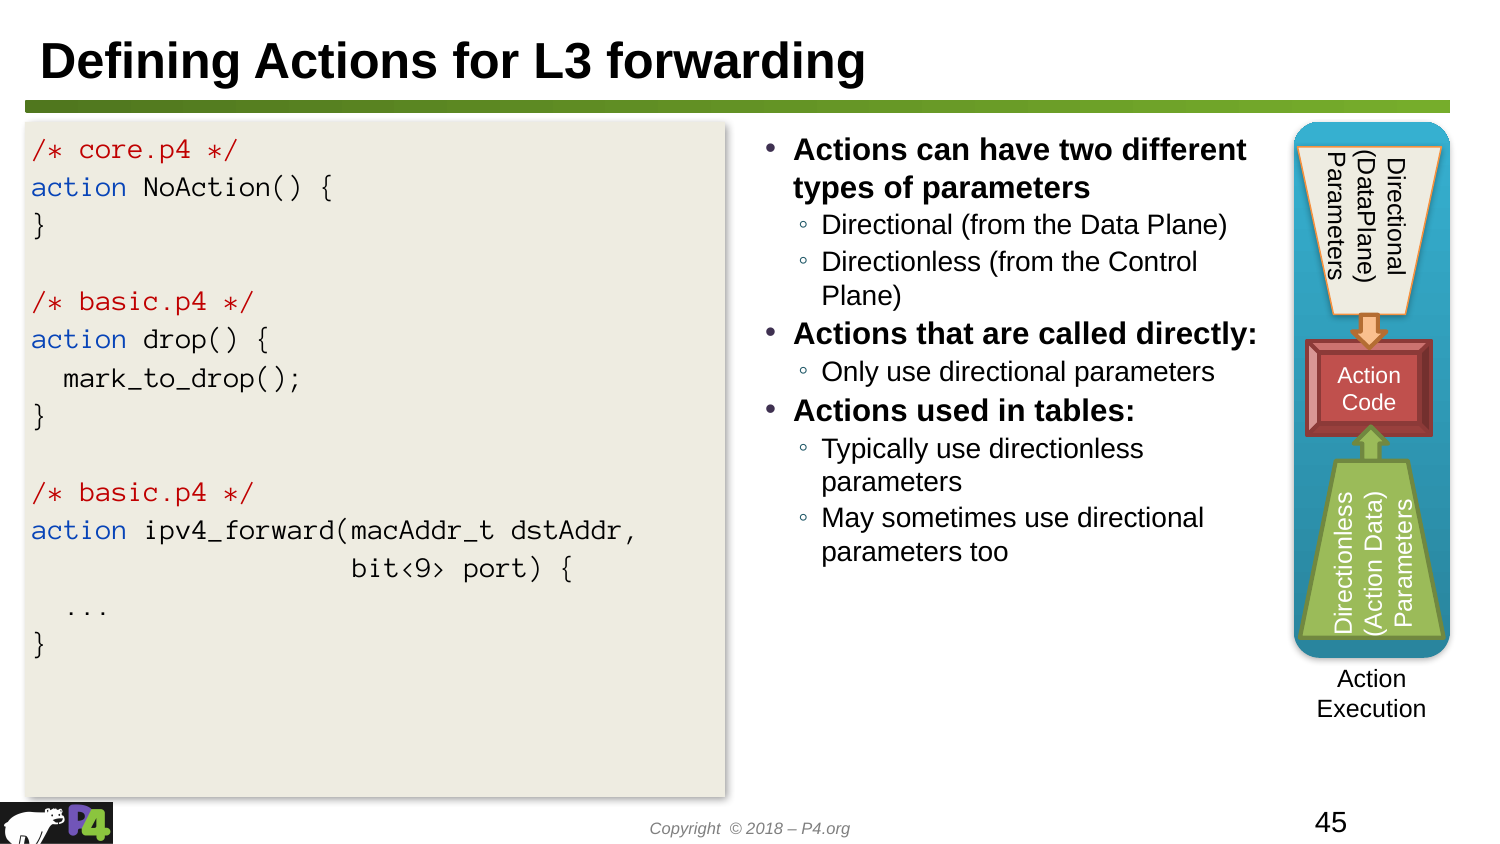

# Defining Actions for L3 forwarding
/* core.p4 */
action NoAction() {
}

/* basic.p4 */
action drop() {
  mark_to_drop();
}

/* basic.p4 */
action ipv4_forward(macAddr_t dstAddr,
                    bit<9> port) {
  ...
}
Actions can have two different types of parameters
Directional (from the Data Plane)
Directionless (from the Control Plane)
Actions that are called directly:
Only use directional parameters
Actions used in tables:
Typically use directionless parameters
May sometimes use directional parameters too

Directional (DataPlane) Parameters

Action Code

Directionless (Action Data) Parameters
Action Execution
45